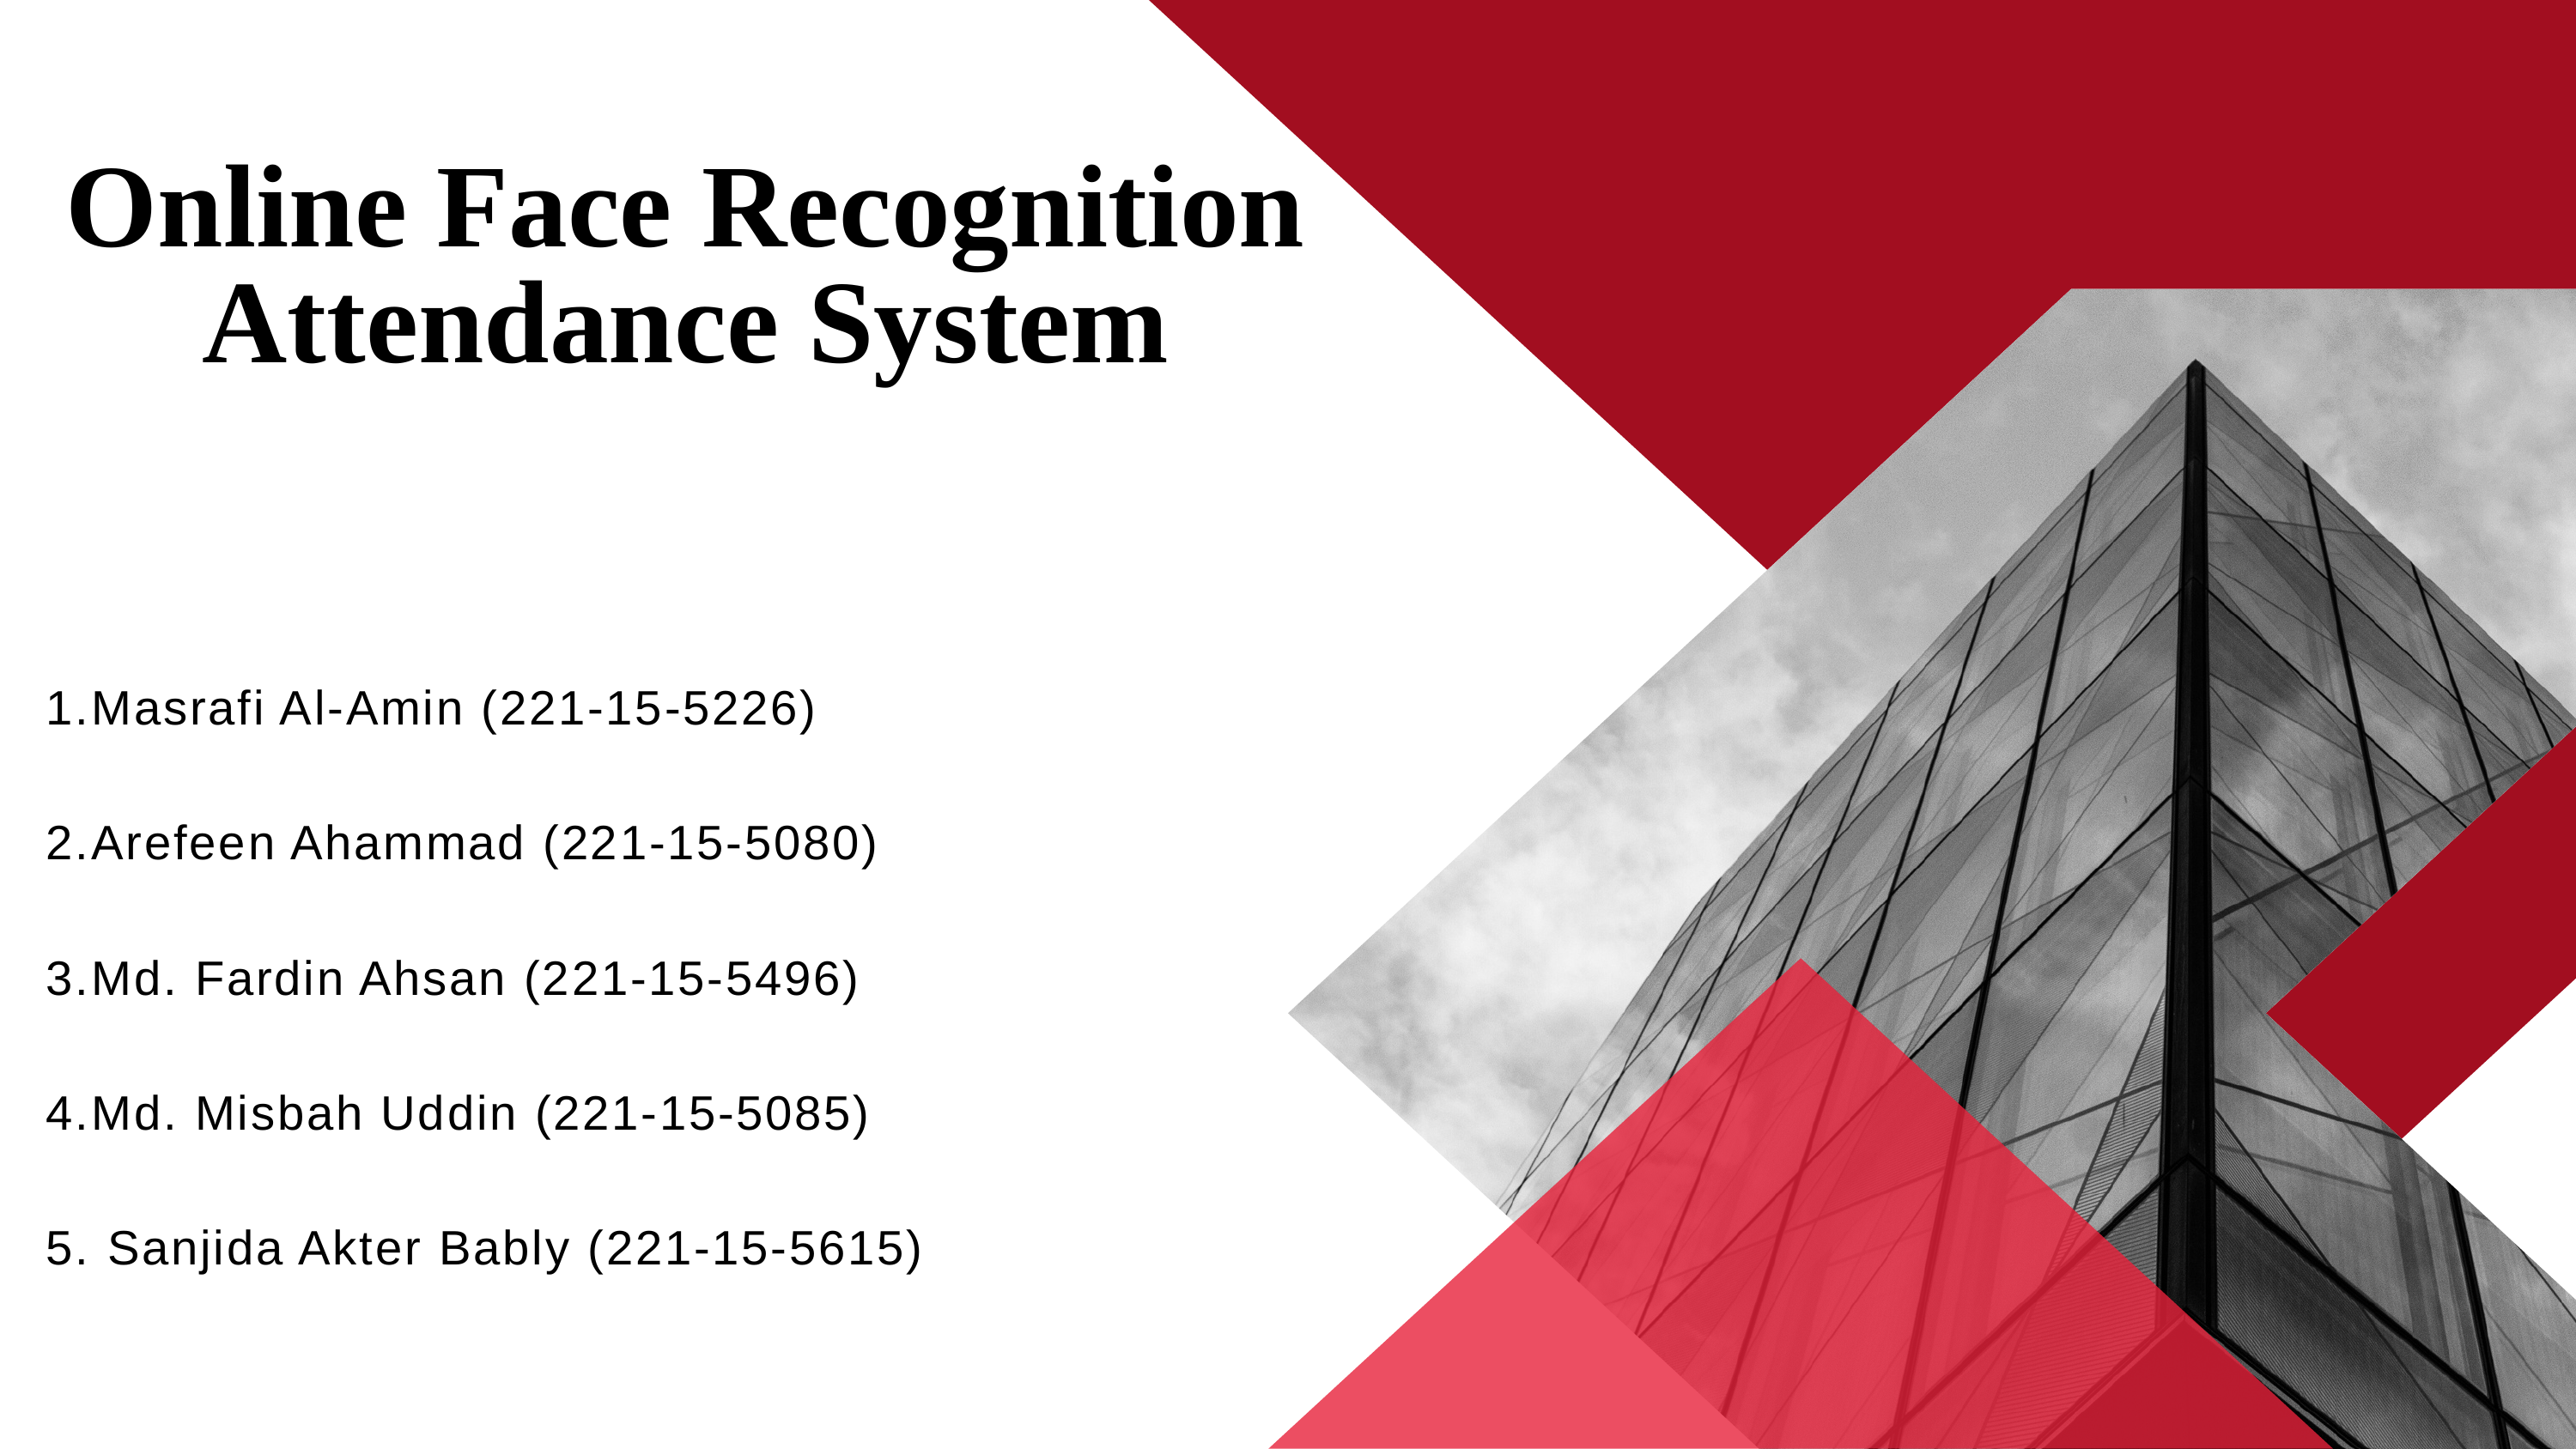

Online Face Recognition Attendance System

1.Masrafi Al-Amin (221-15-5226)

2.Arefeen Ahammad (221-15-5080)

3.Md. Fardin Ahsan (221-15-5496)

4.Md. Misbah Uddin (221-15-5085)

5. Sanjida Akter Bably (221-15-5615)